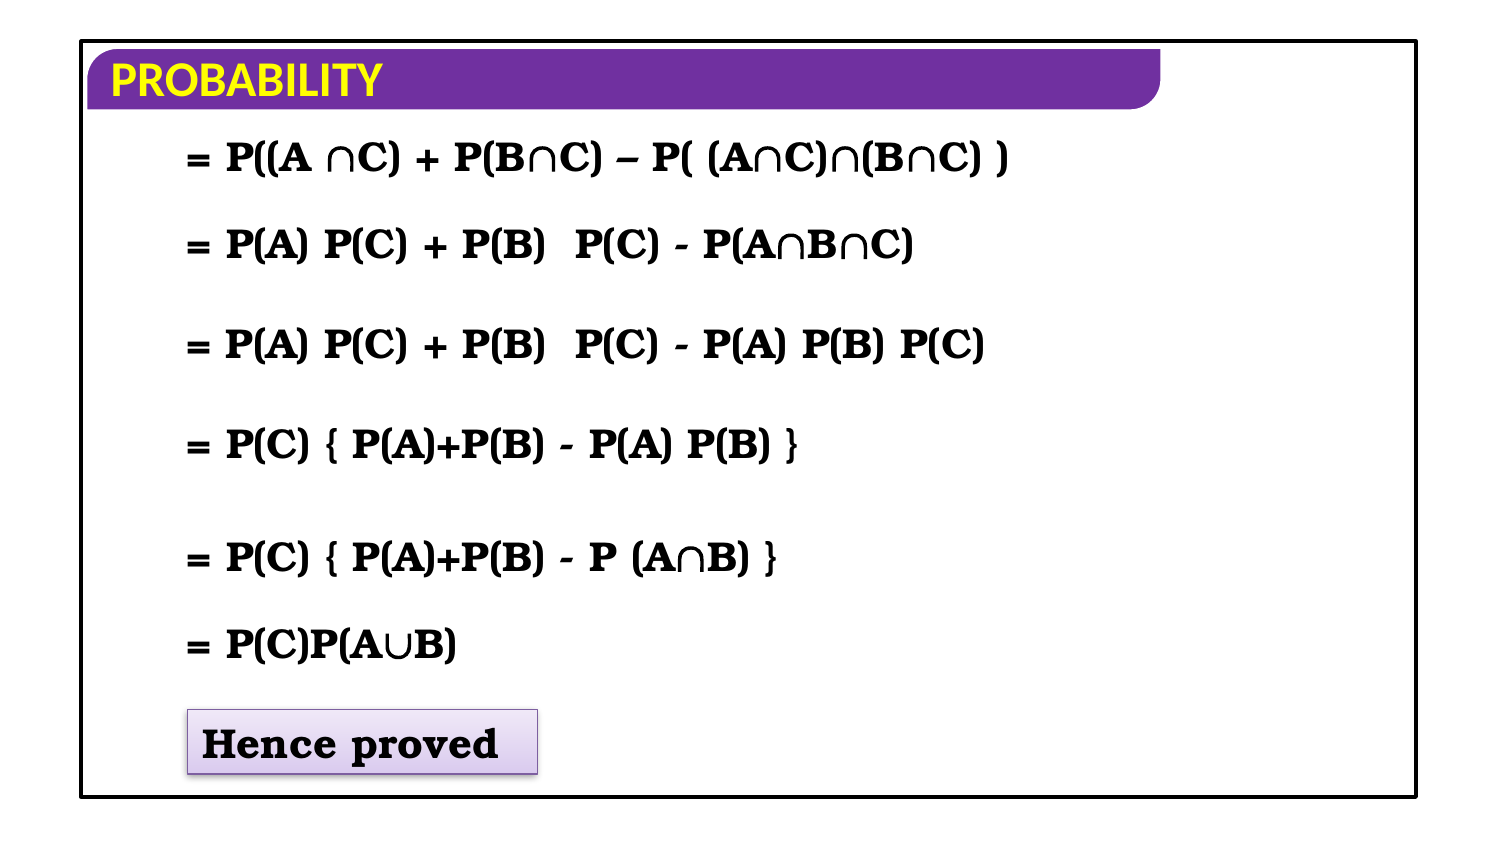

= P((A ∩C) + P(B∩C) – P( (A∩C)∩(B∩C) )
= P(A) P(C) + P(B)  P(C) - P(A∩B∩C)
= P(A) P(C) + P(B)  P(C) - P(A) P(B) P(C)
= P(C) { P(A)+P(B) - P(A) P(B) }
= P(C) { P(A)+P(B) - P (A∩B) }
= P(C)P(A∪B)
Hence proved